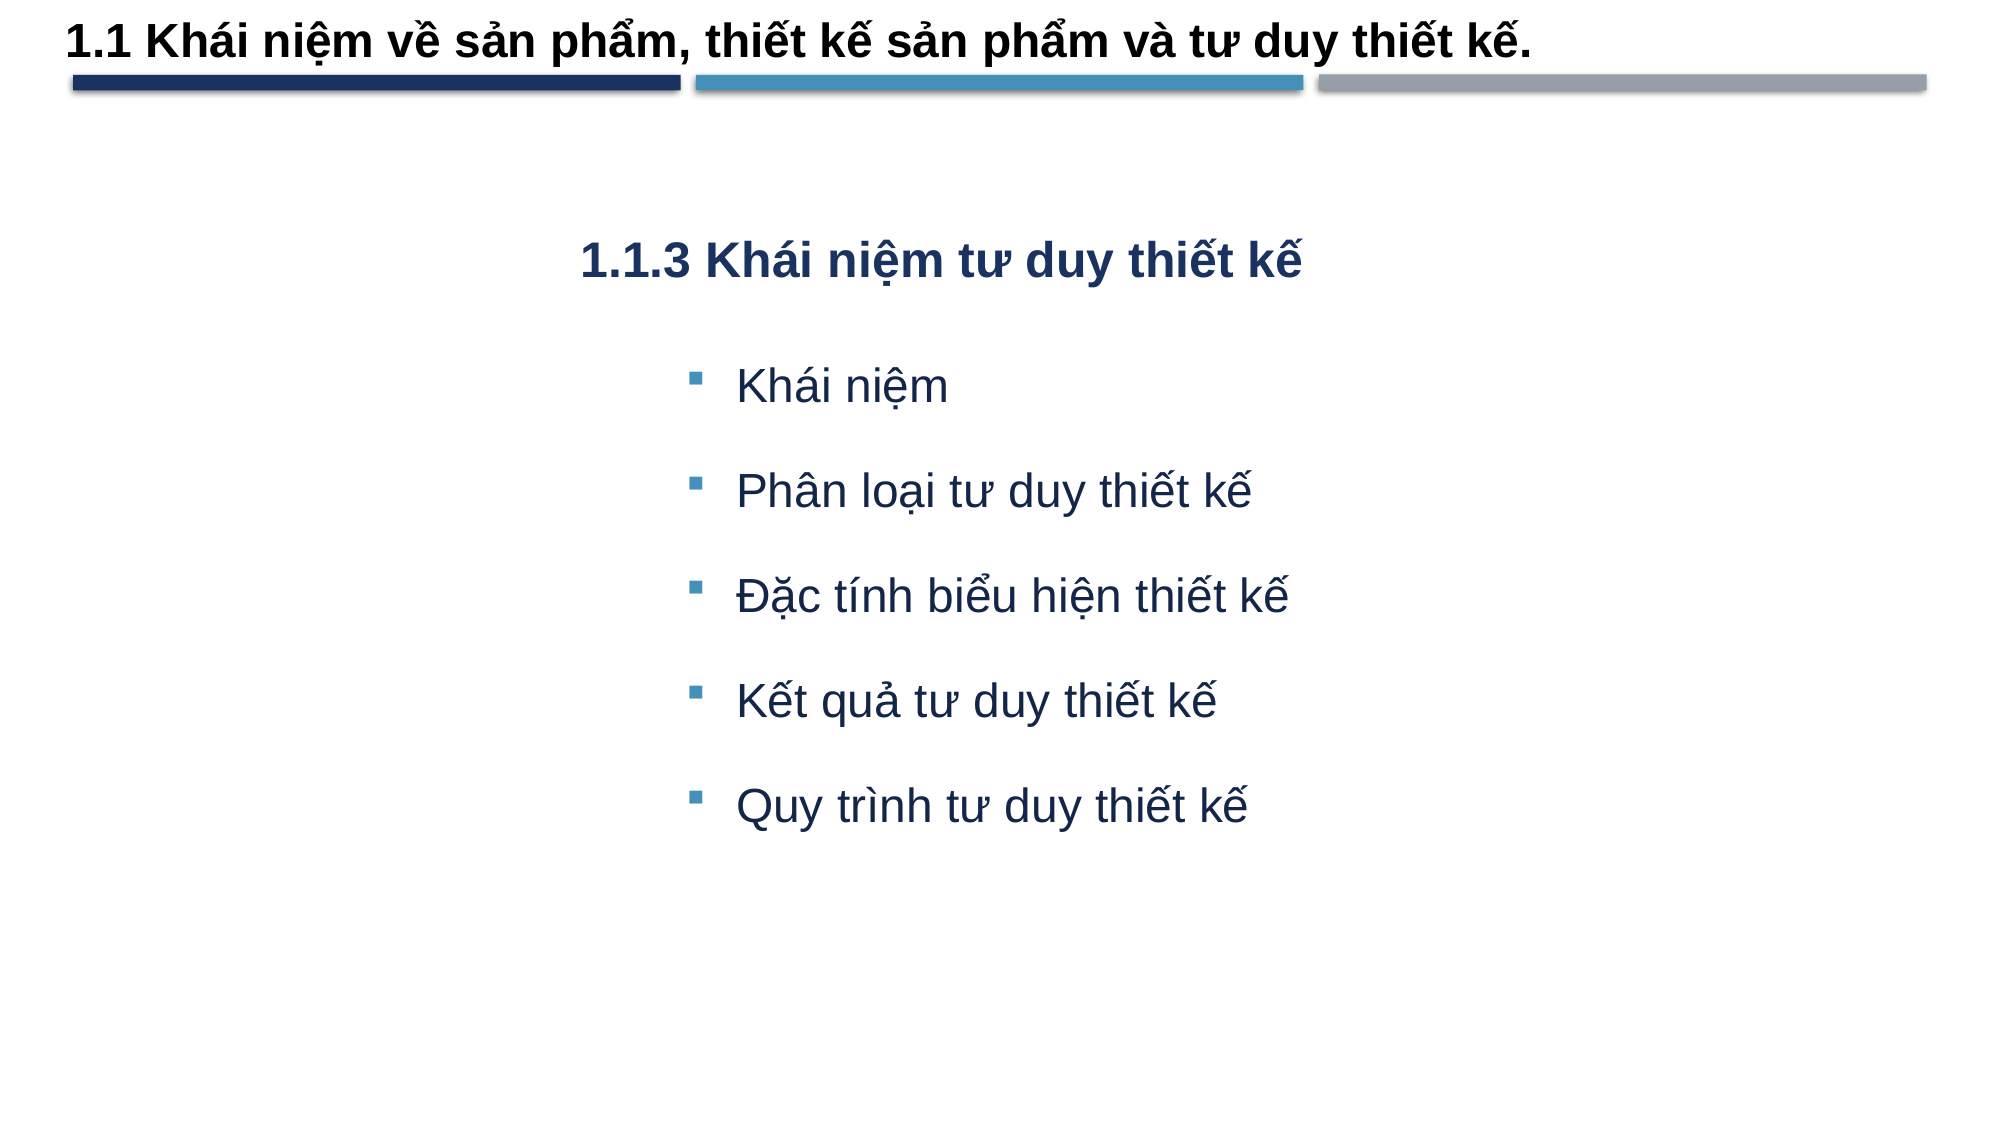

1.1 Khái niệm về sản phẩm, thiết kế sản phẩm và tư duy thiết kế.
1.1.3 Khái niệm tư duy thiết kế
Khái niệm
Phân loại tư duy thiết kế
Đặc tính biểu hiện thiết kế
Kết quả tư duy thiết kế
Quy trình tư duy thiết kế